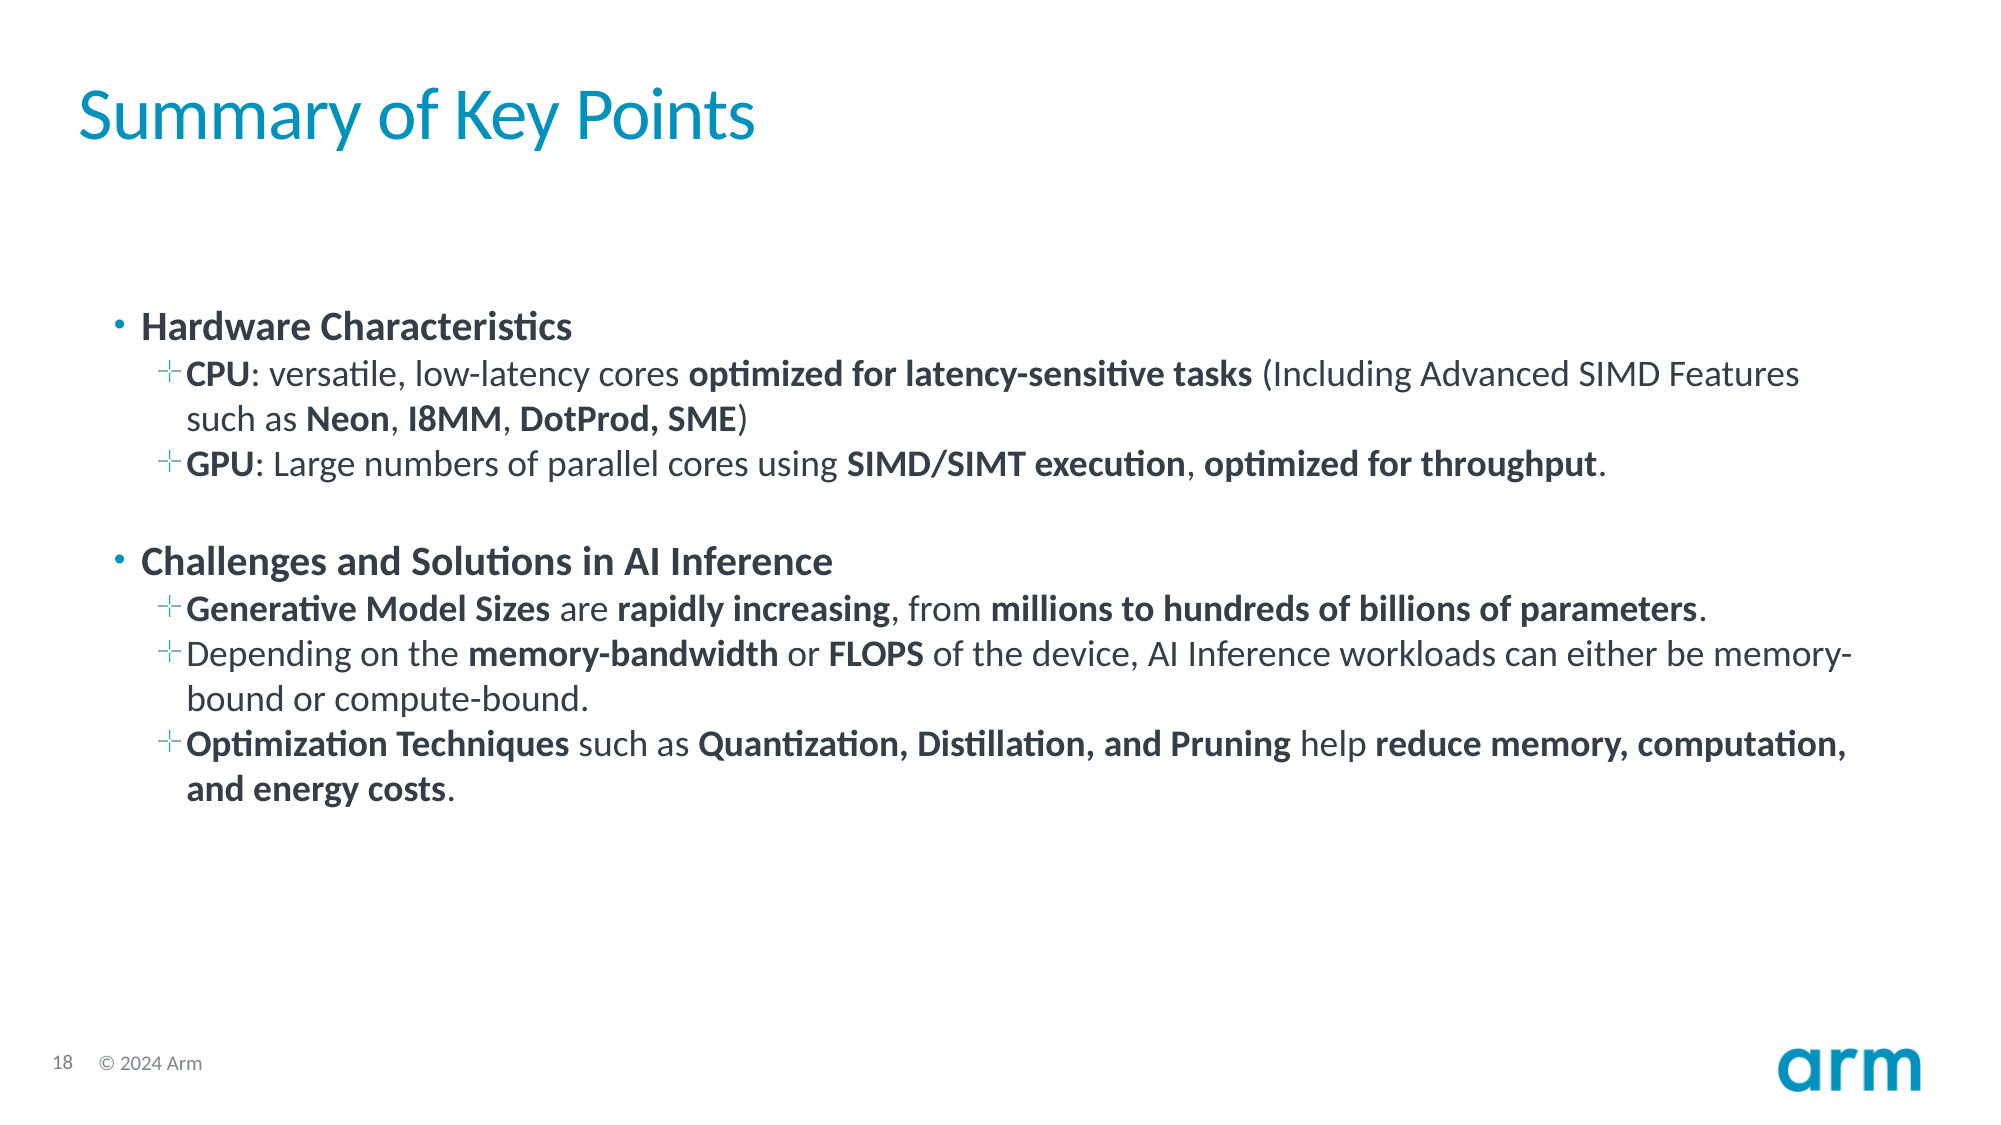

# Summary of Key Points

Hardware Characteristics
CPU: versatile, low-latency cores optimized for latency-sensitive tasks (Including Advanced SIMD Features such as Neon, I8MM, DotProd, SME)
GPU: Large numbers of parallel cores using SIMD/SIMT execution, optimized for throughput.

Challenges and Solutions in AI Inference
Generative Model Sizes are rapidly increasing, from millions to hundreds of billions of parameters.
Depending on the memory-bandwidth or FLOPS of the device, AI Inference workloads can either be memory-bound or compute-bound.
Optimization Techniques such as Quantization, Distillation, and Pruning help reduce memory, computation, and energy costs.